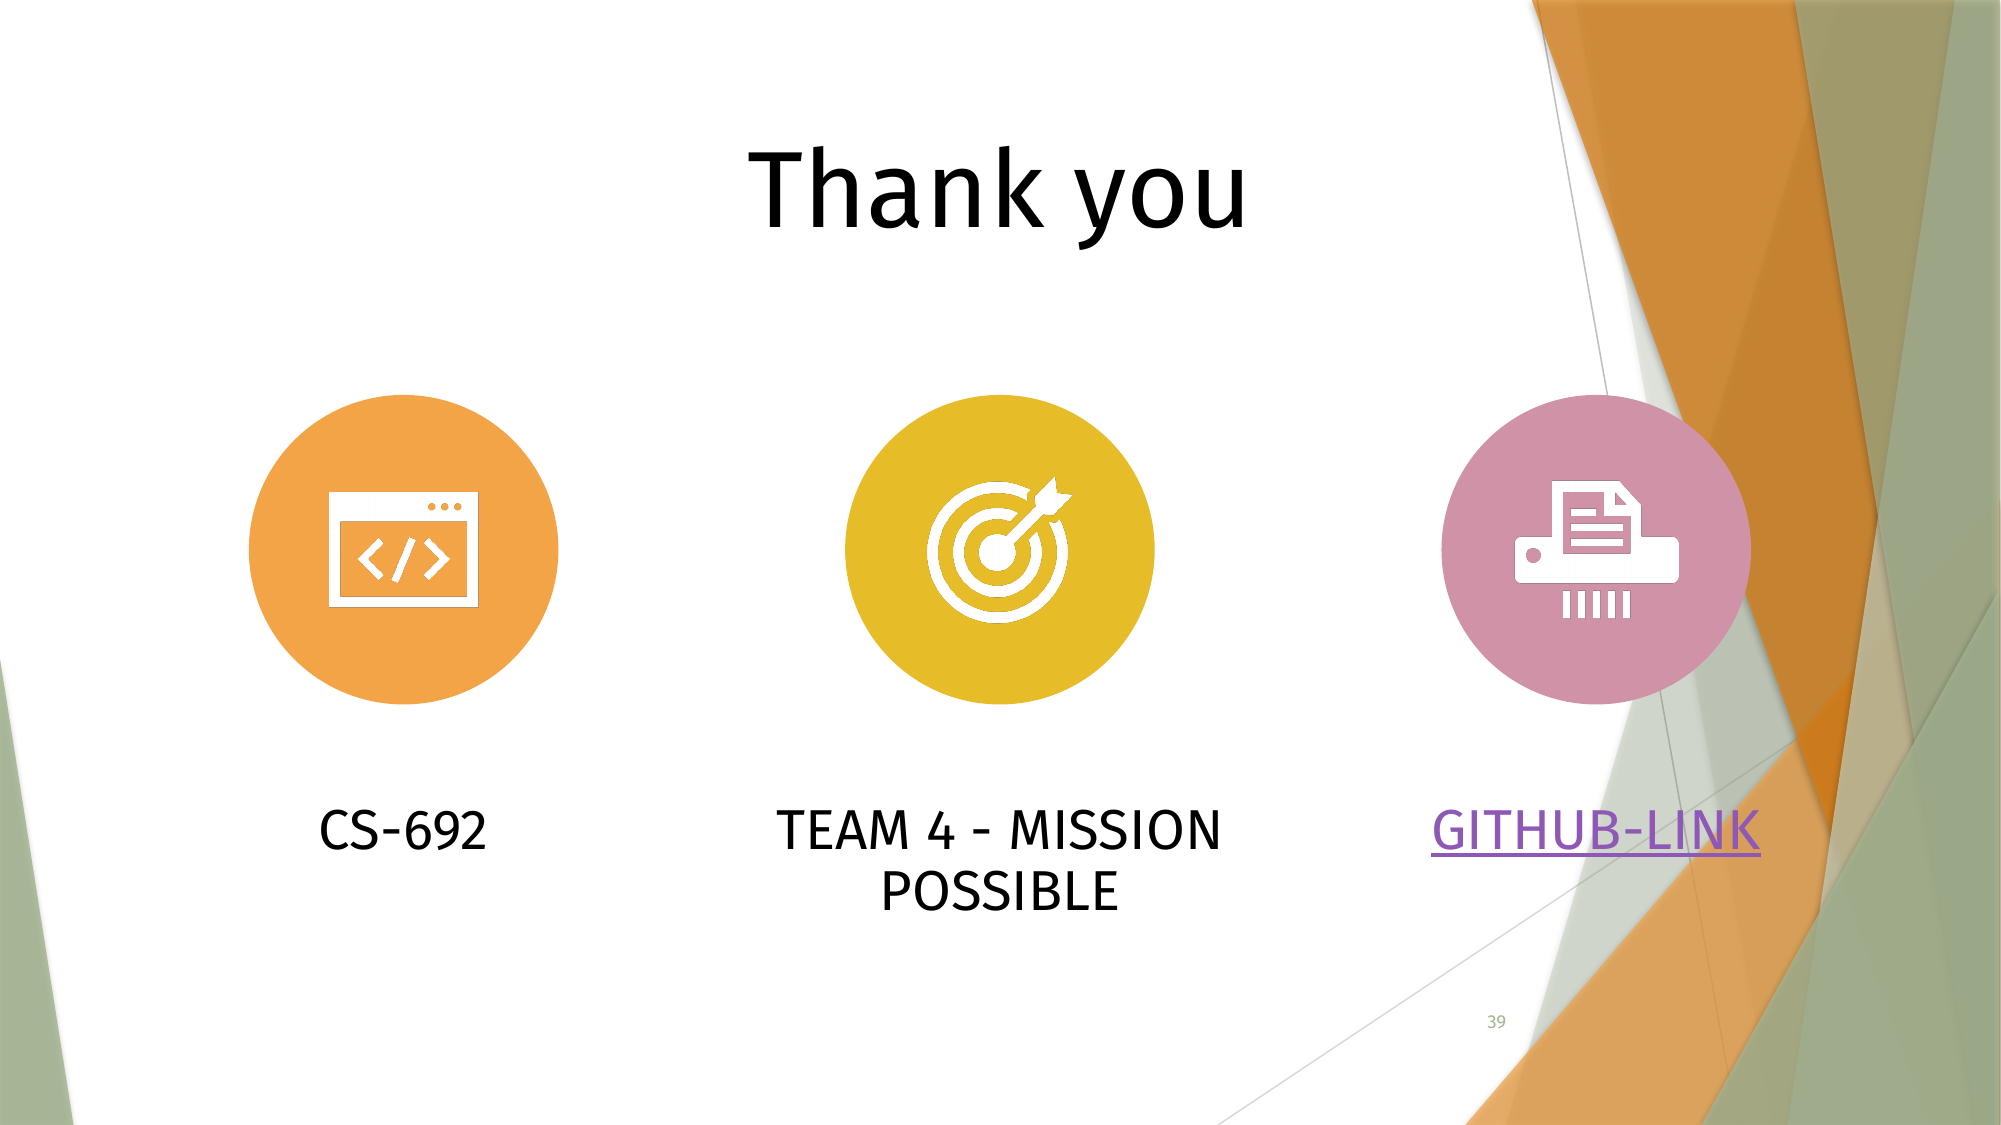

# Thank you
Cs-692
Team 4 - Mission Possible
Github-Link
39